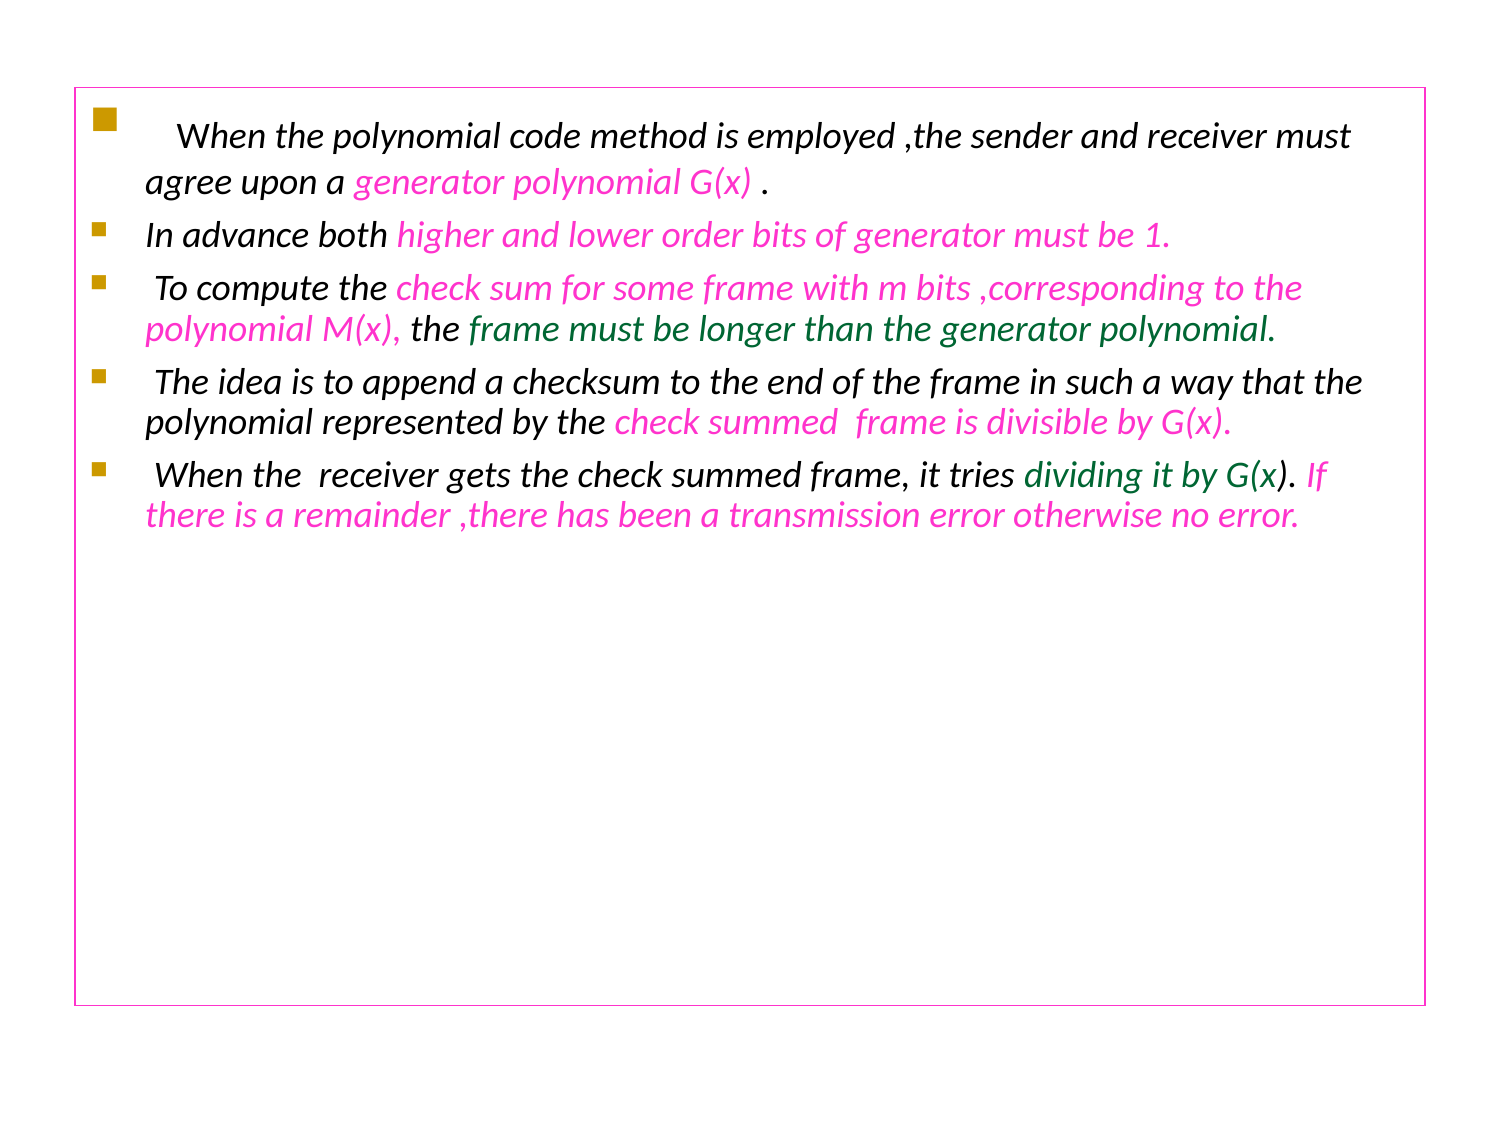

When the polynomial code method is employed ,the sender and receiver must agree upon a generator polynomial G(x) .
In advance both higher and lower order bits of generator must be 1.
 To compute the check sum for some frame with m bits ,corresponding to the polynomial M(x), the frame must be longer than the generator polynomial.
 The idea is to append a checksum to the end of the frame in such a way that the polynomial represented by the check summed  frame is divisible by G(x).
 When the  receiver gets the check summed frame, it tries dividing it by G(x). If there is a remainder ,there has been a transmission error otherwise no error.